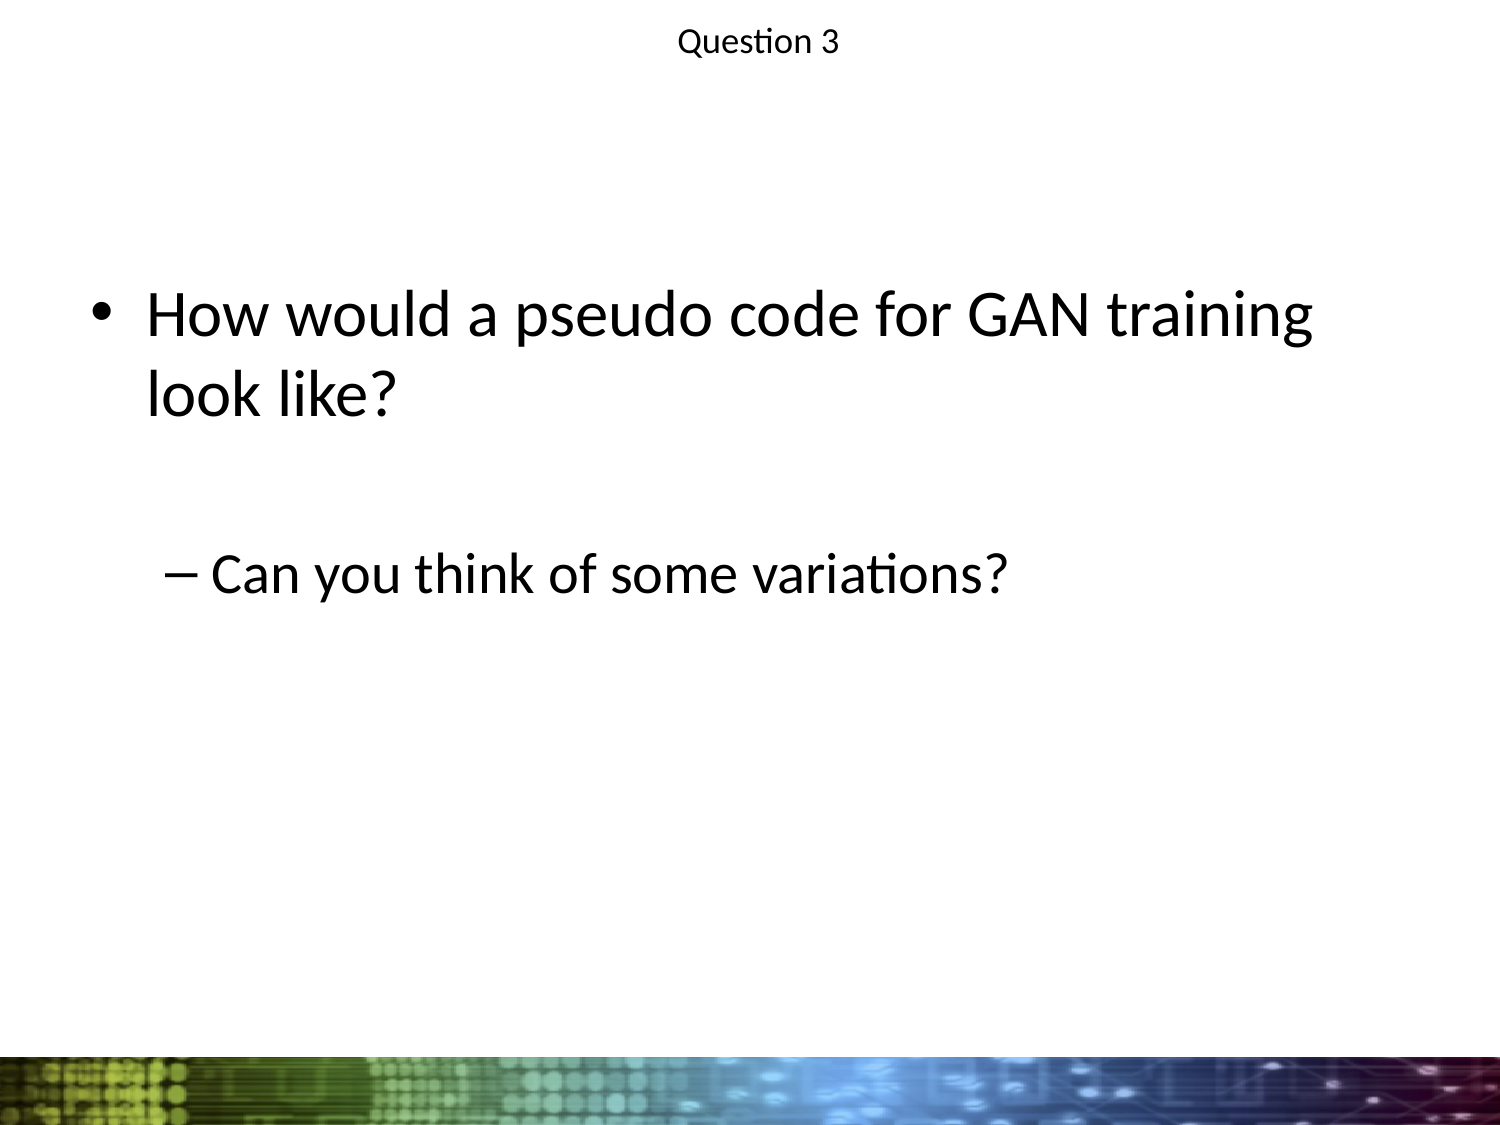

# Question 3
How would a pseudo code for GAN training look like?

Can you think of some variations?